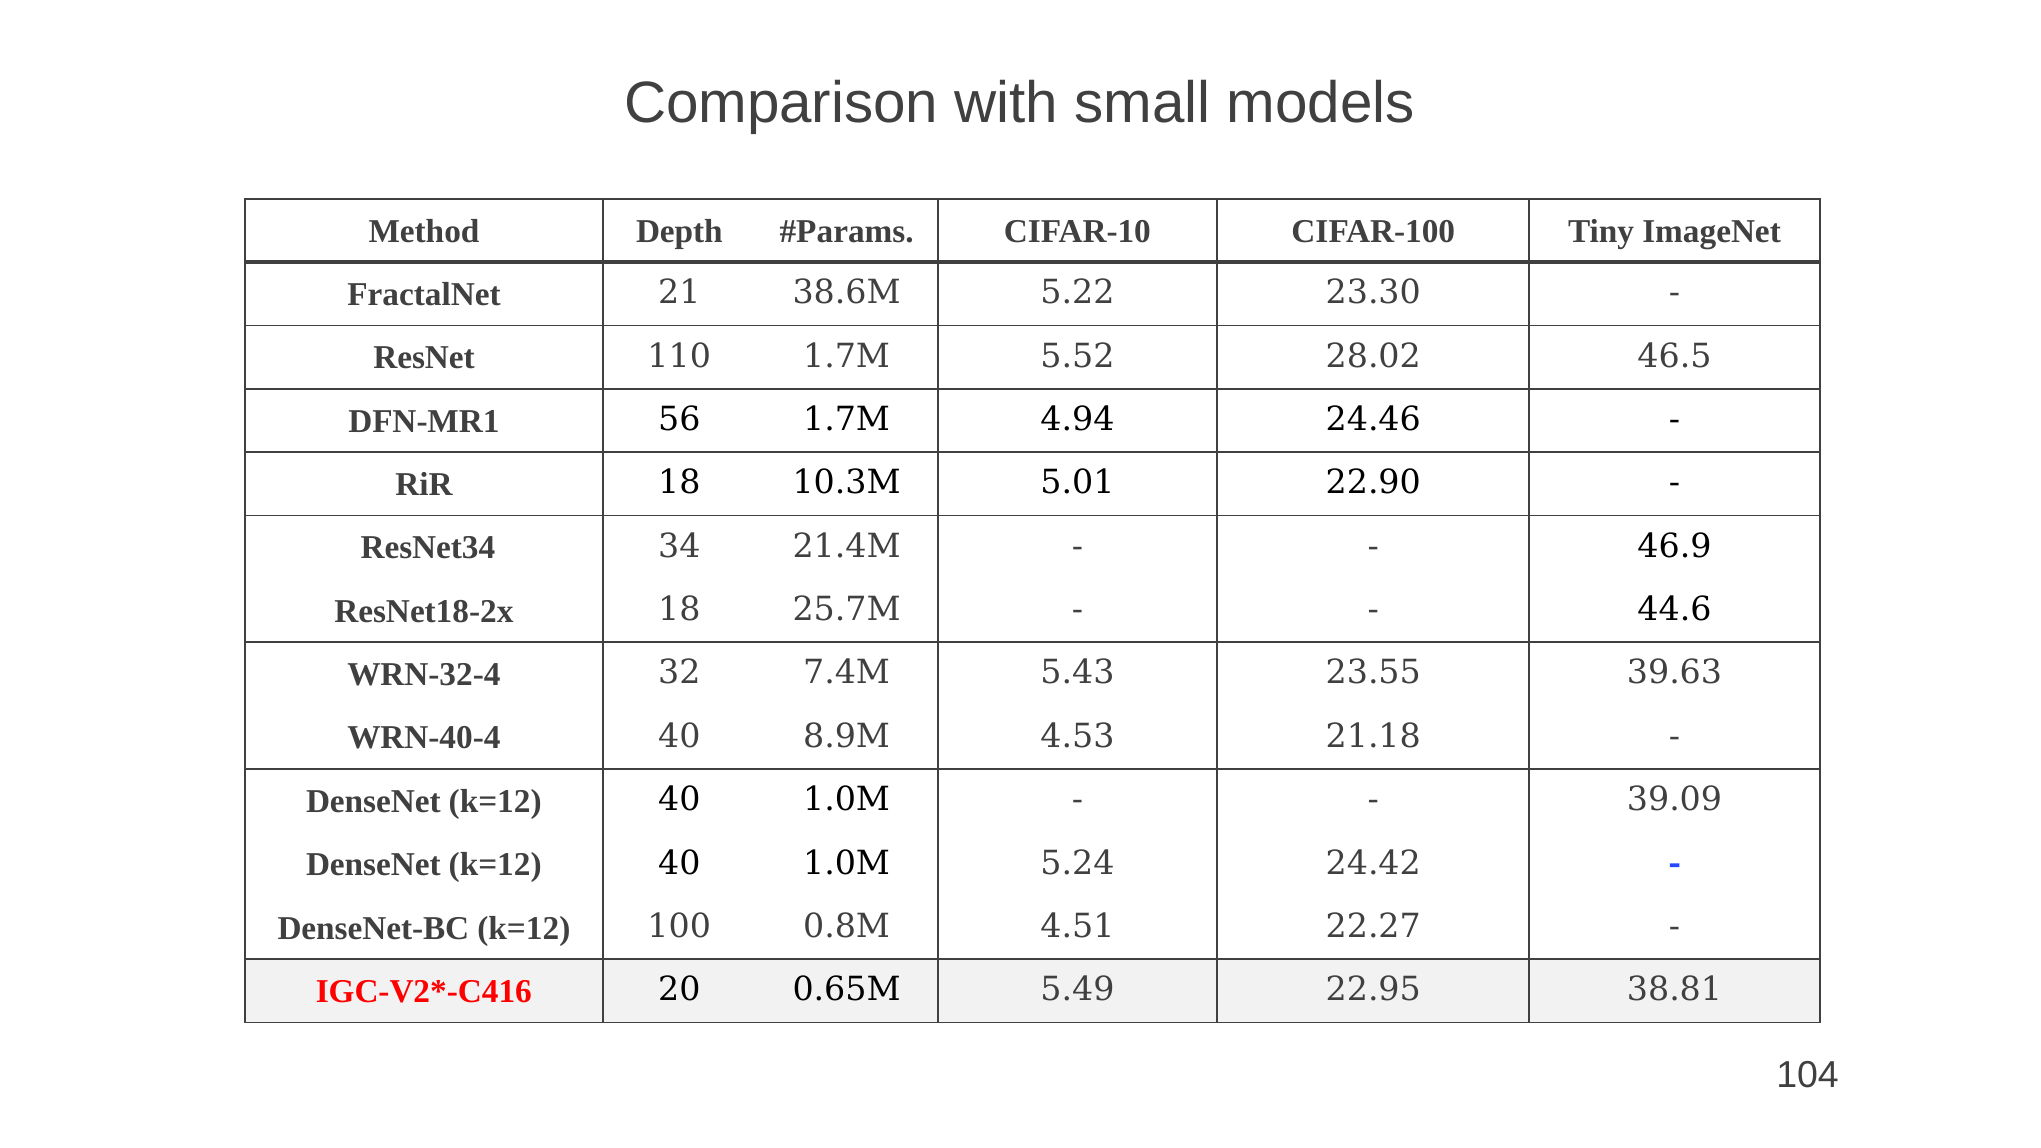

Comparison with small models
| Method | Depth | #Params. | CIFAR-10 | CIFAR-100 | Tiny ImageNet |
| --- | --- | --- | --- | --- | --- |
| FractalNet | 21 | 38.6M | 5.22 | 23.30 | - |
| ResNet | 110 | 1.7M | 5.52 | 28.02 | 46.5 |
| DFN-MR1 | 56 | 1.7M | 4.94 | 24.46 | - |
| RiR | 18 | 10.3M | 5.01 | 22.90 | - |
| ResNet34 | 34 | 21.4M | - | - | 46.9 |
| ResNet18-2x | 18 | 25.7M | - | - | 44.6 |
| WRN-32-4 | 32 | 7.4M | 5.43 | 23.55 | 39.63 |
| WRN-40-4 | 40 | 8.9M | 4.53 | 21.18 | - |
| DenseNet (k=12) | 40 | 1.0M | - | - | 39.09 |
| DenseNet (k=12) | 40 | 1.0M | 5.24 | 24.42 | - |
| DenseNet-BC (k=12) | 100 | 0.8M | 4.51 | 22.27 | - |
| IGC-V2\*-C416 | 20 | 0.65M | 5.49 | 22.95 | 38.81 |
104